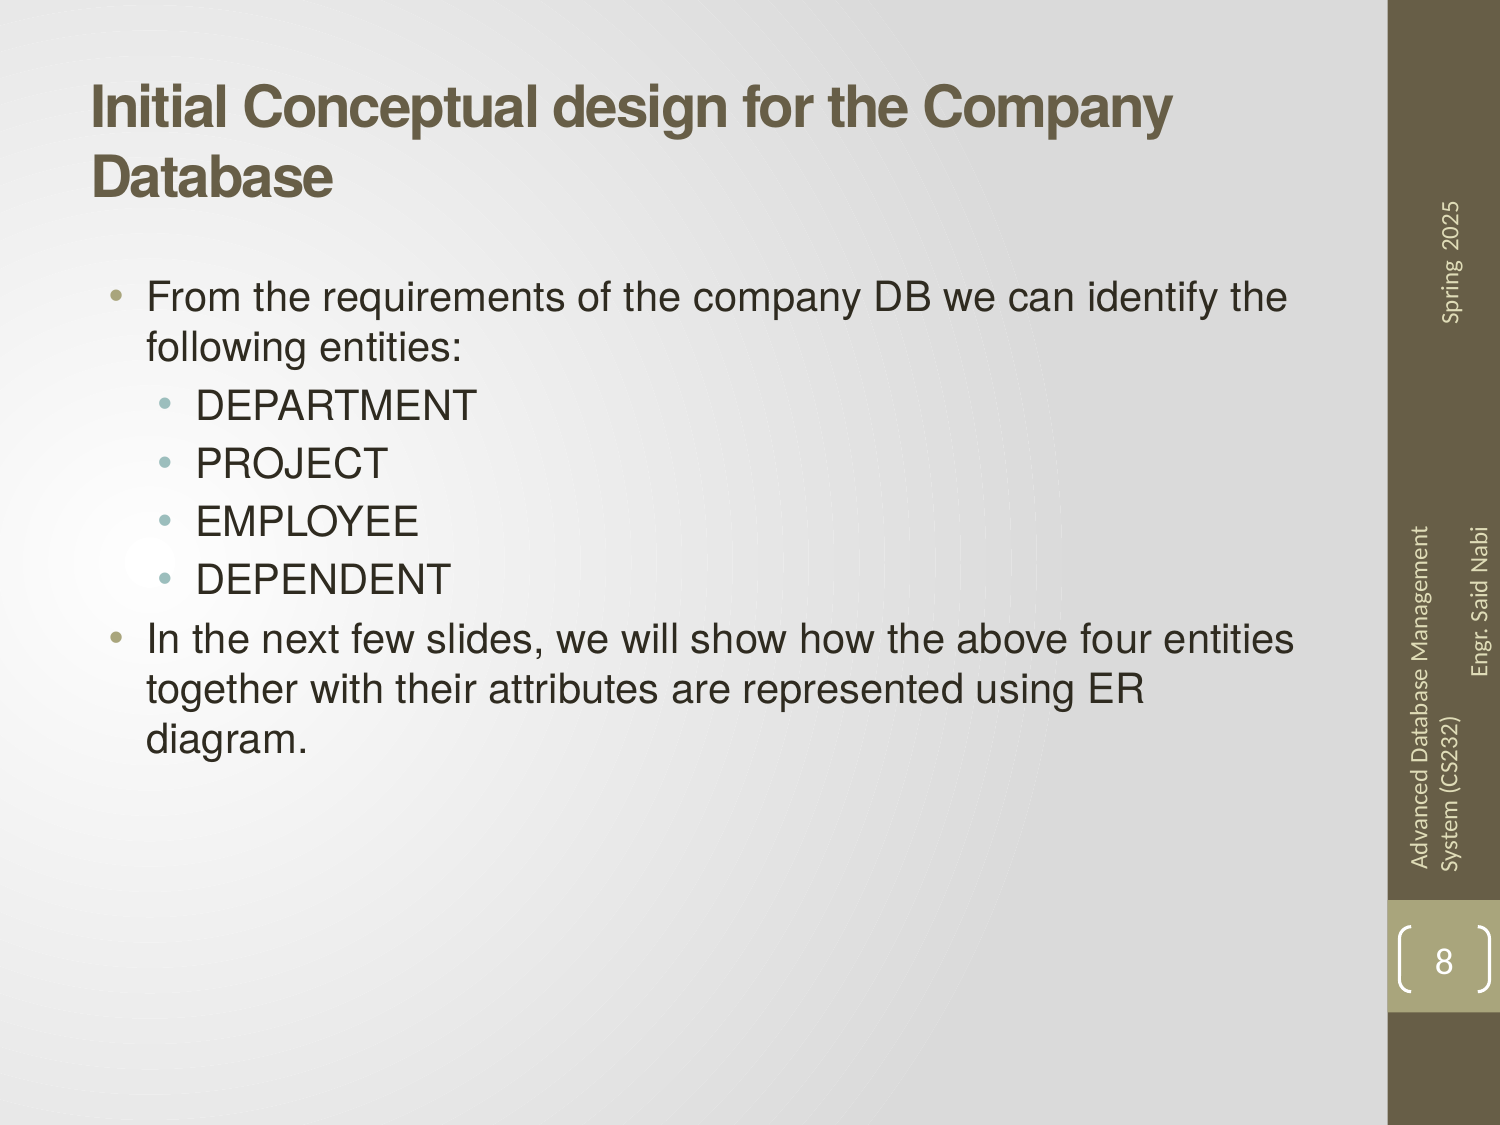

# Initial Conceptual design for the Company Database
From the requirements of the company DB we can identify the following entities:
DEPARTMENT
PROJECT
EMPLOYEE
DEPENDENT
In the next few slides, we will show how the above four entities together with their attributes are represented using ER diagram.

8